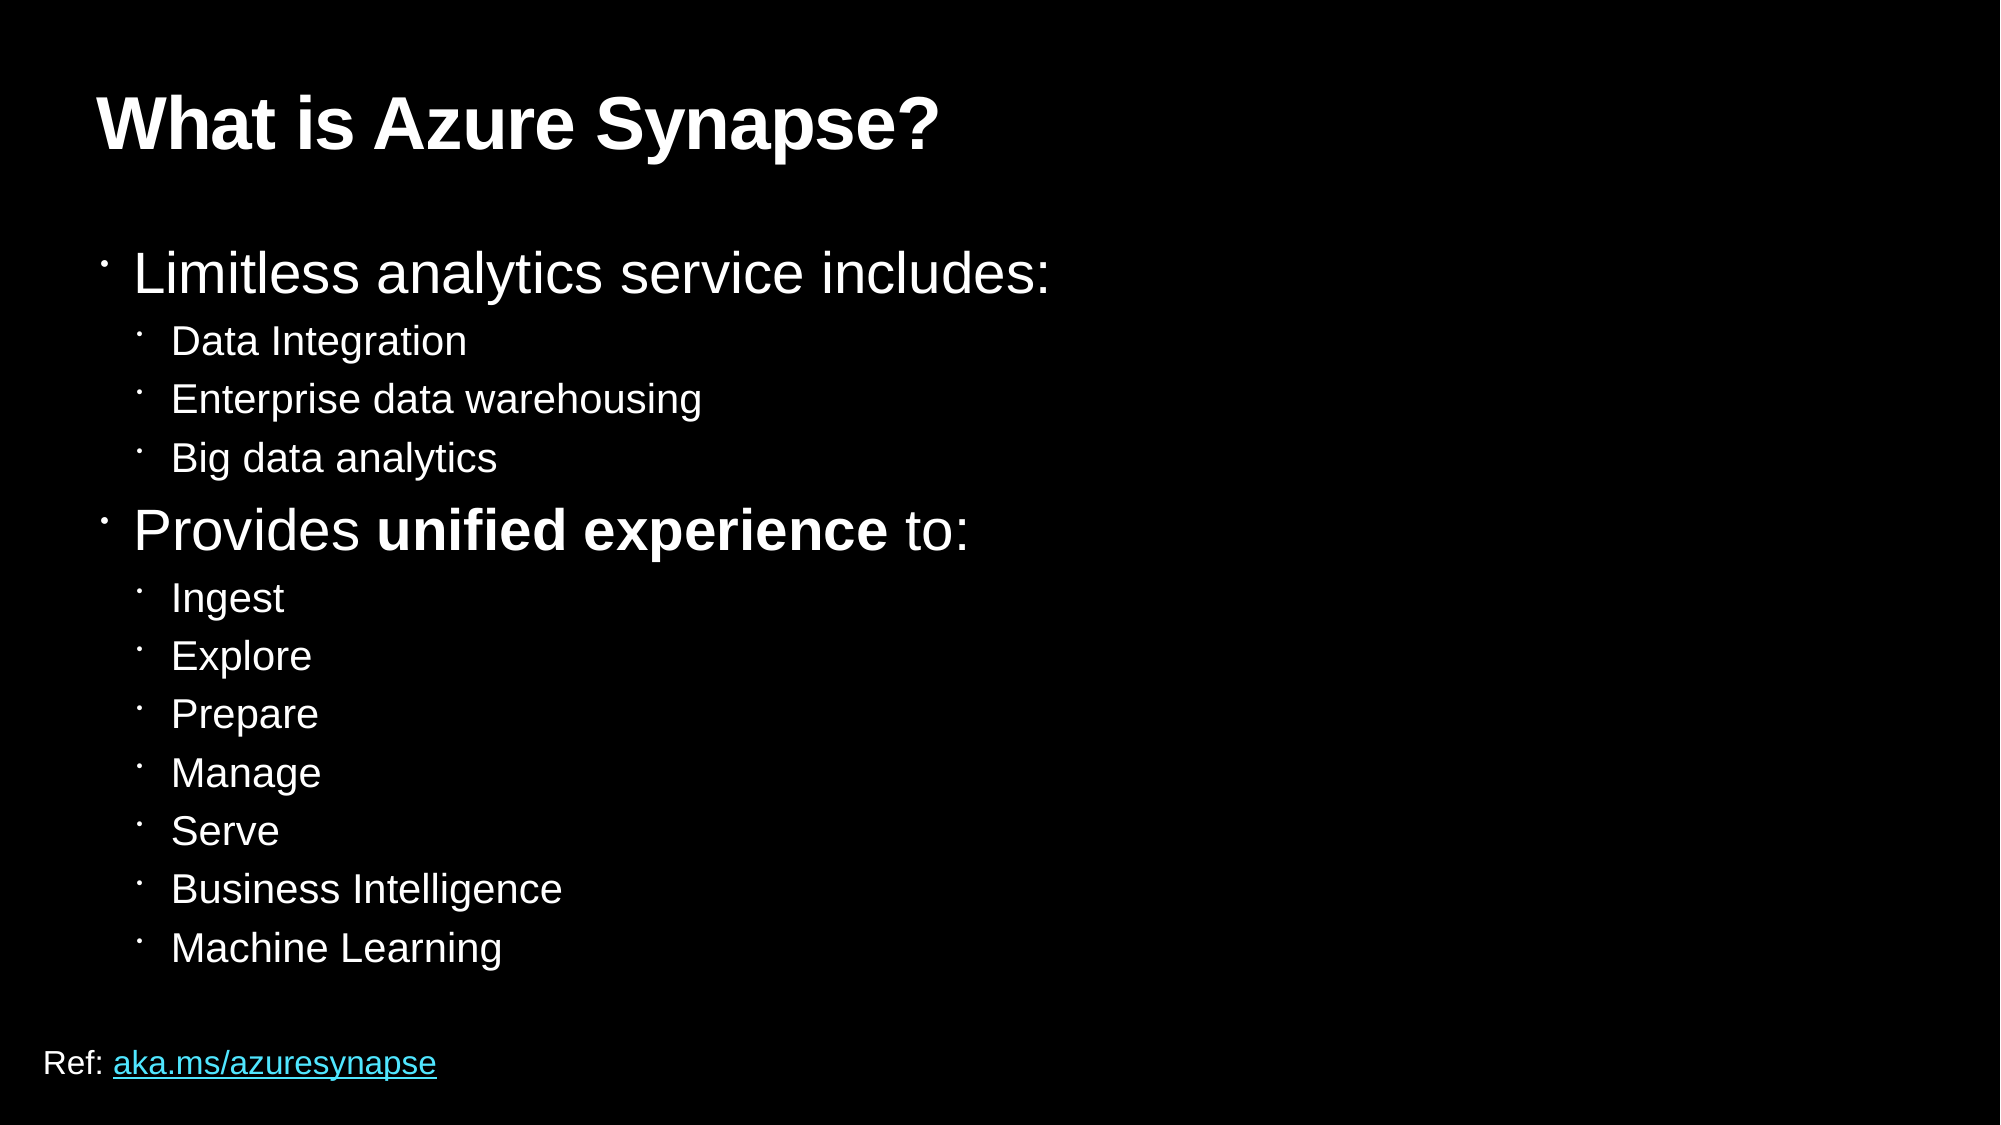

# What is Azure Synapse?
Limitless analytics service includes:
Data Integration
Enterprise data warehousing
Big data analytics
Provides unified experience to:
Ingest
Explore
Prepare
Manage
Serve
Business Intelligence
Machine Learning
Ref: aka.ms/azuresynapse